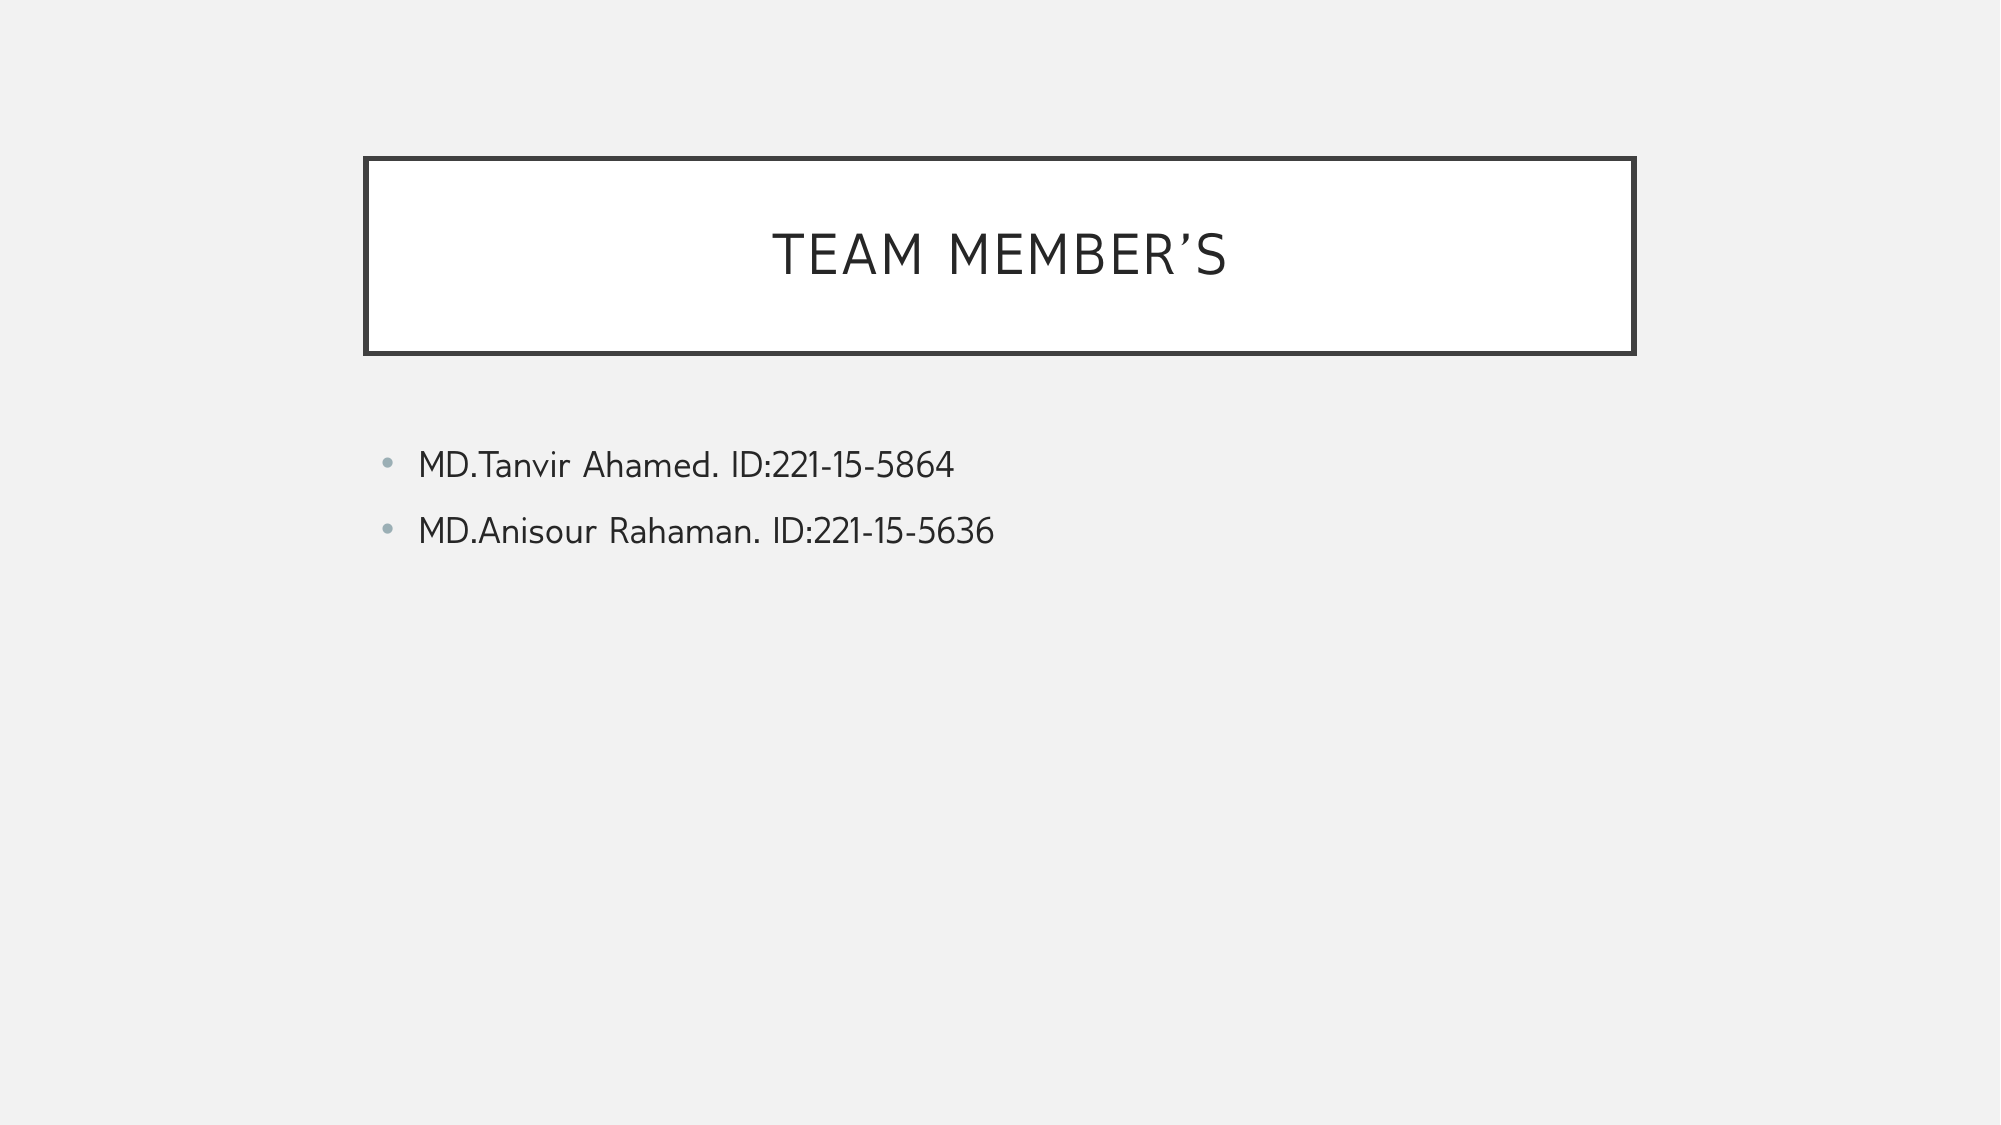

# Team member’s
MD.Tanvir Ahamed. ID:221-15-5864
MD.Anisour Rahaman. ID:221-15-5636